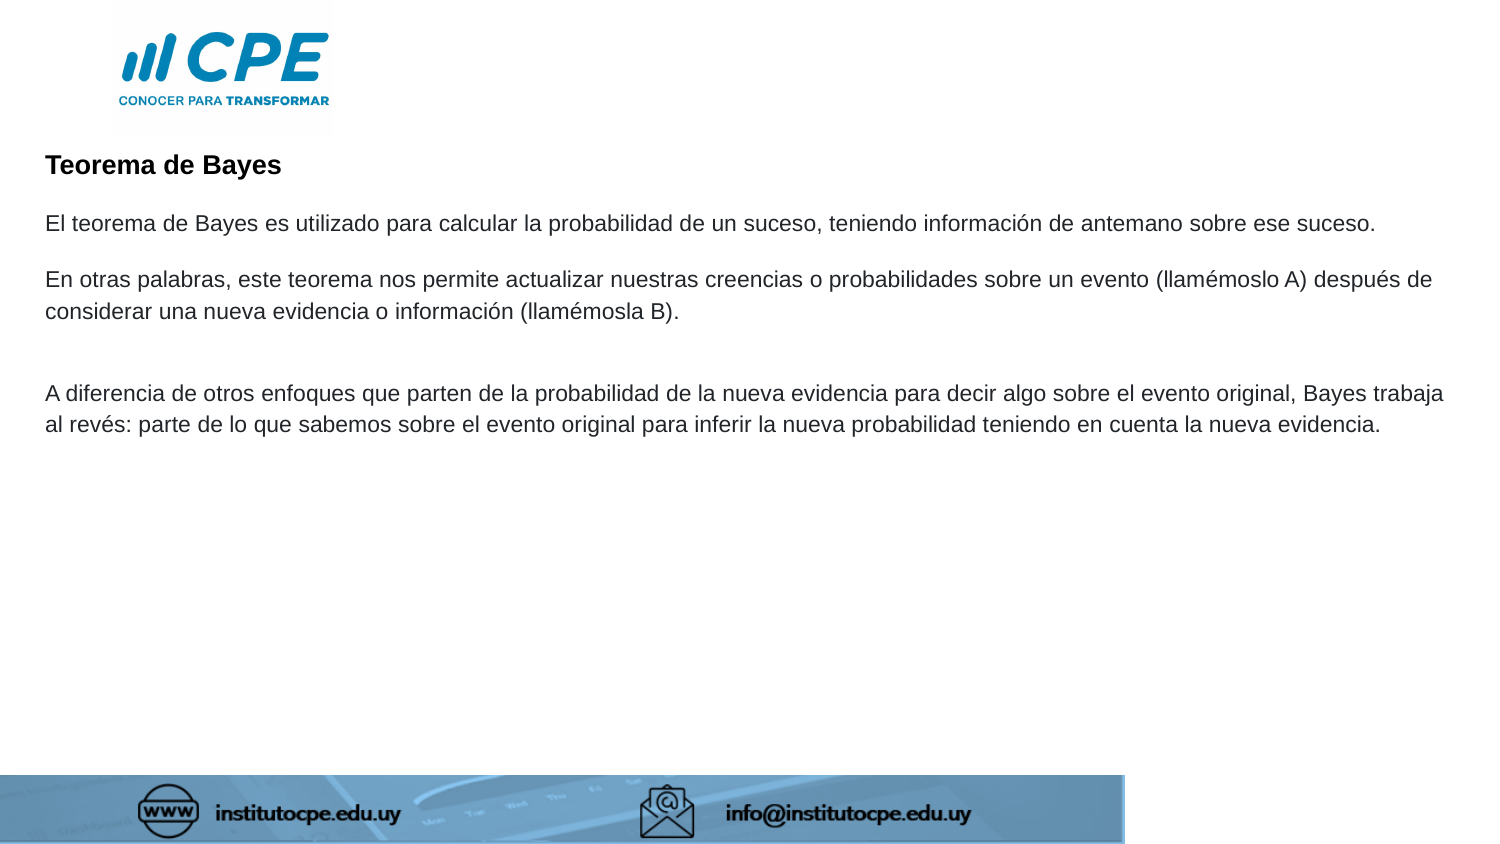

Teorema de Bayes
El teorema de Bayes es utilizado para calcular la probabilidad de un suceso, teniendo información de antemano sobre ese suceso.
En otras palabras, este teorema nos permite actualizar nuestras creencias o probabilidades sobre un evento (llamémoslo A) después de considerar una nueva evidencia o información (llamémosla B).
A diferencia de otros enfoques que parten de la probabilidad de la nueva evidencia para decir algo sobre el evento original, Bayes trabaja al revés: parte de lo que sabemos sobre el evento original para inferir la nueva probabilidad teniendo en cuenta la nueva evidencia.